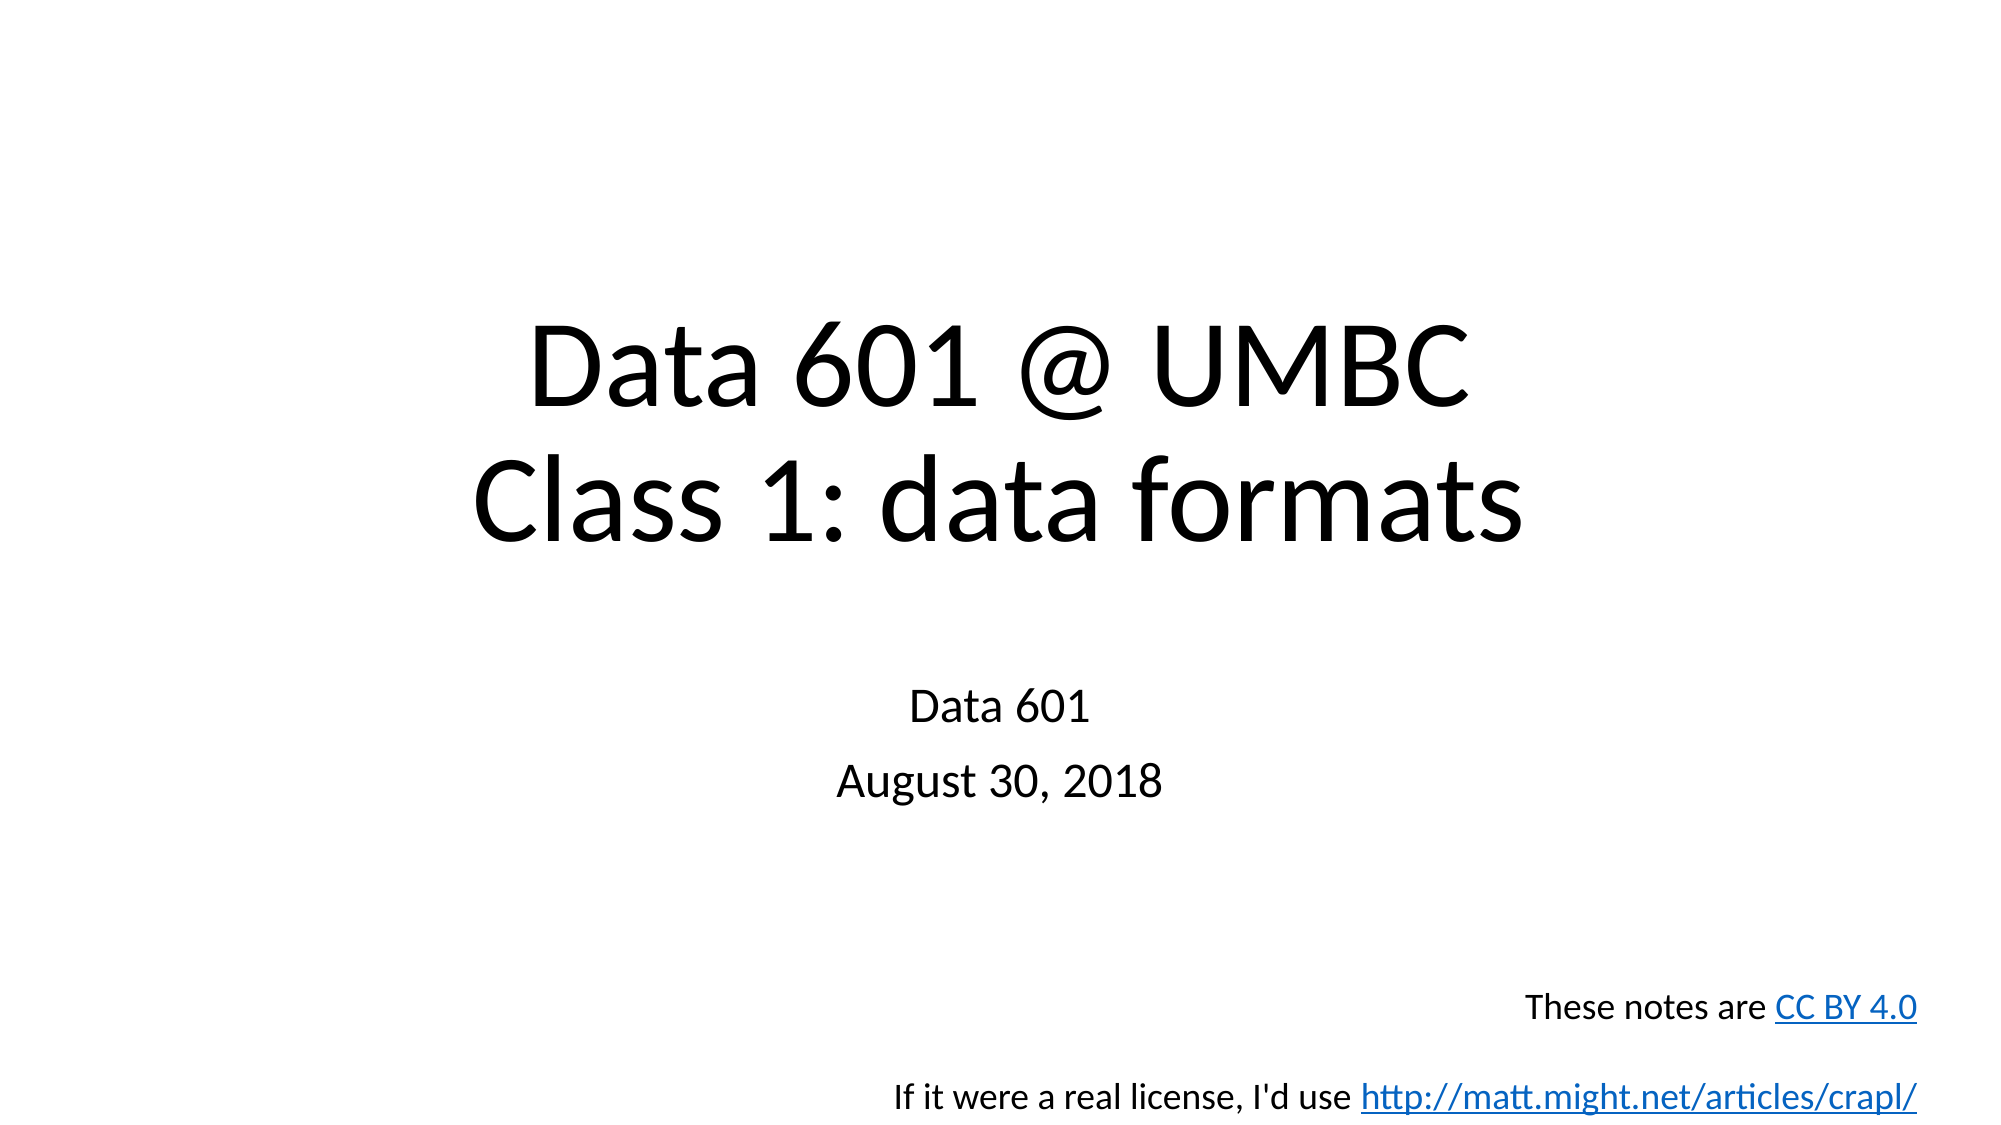

# Data 601 @ UMBC Class 1: data formats

Data 601
August 30, 2018
These notes are CC BY 4.0

If it were a real license, I'd use http://matt.might.net/articles/crapl/